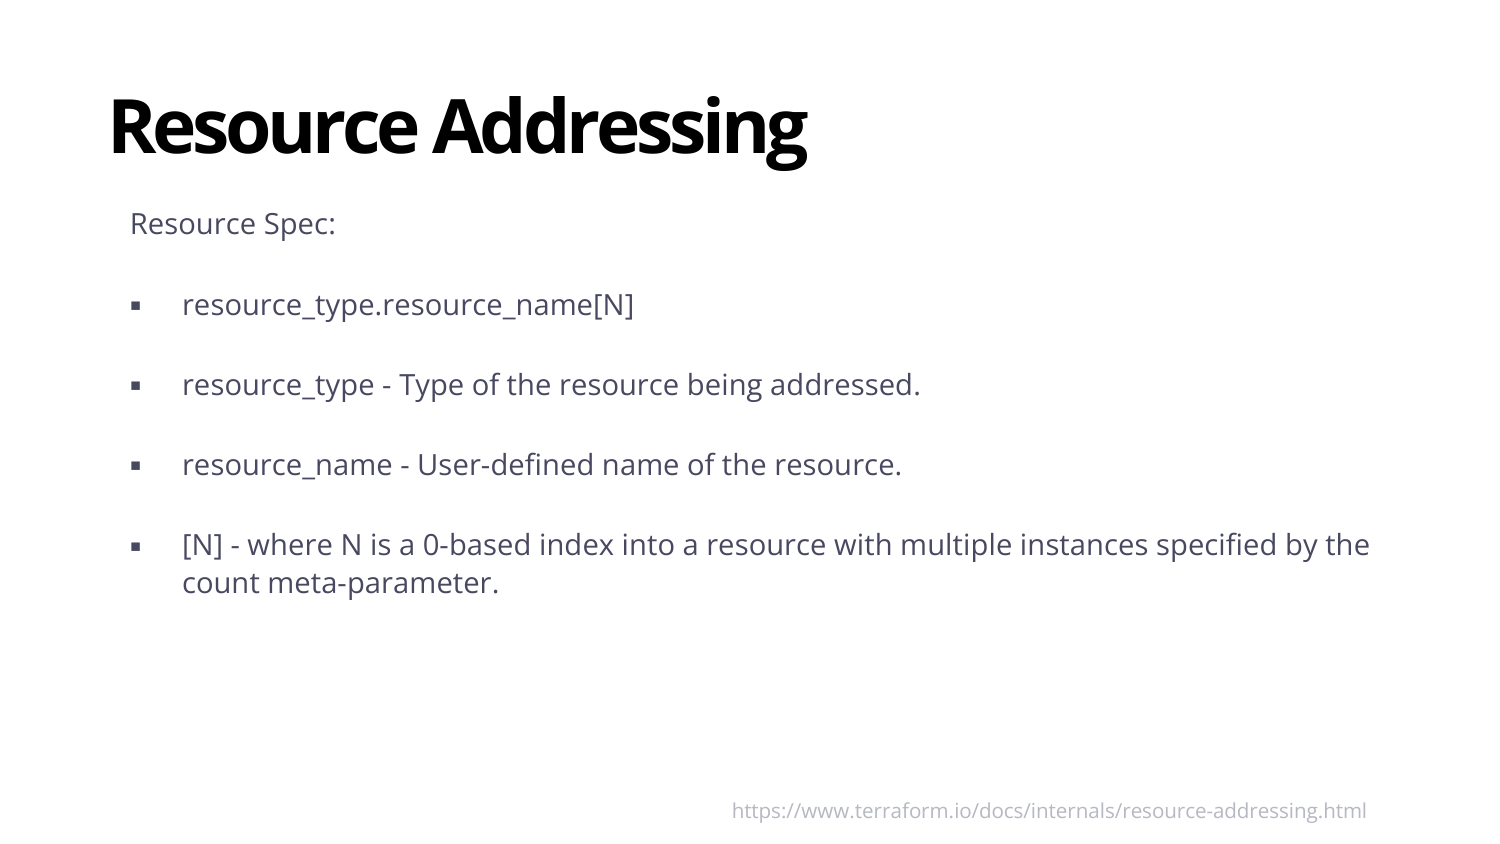

# Resource Addressing
Resource Spec:
resource_type.resource_name[N]
resource_type - Type of the resource being addressed.
resource_name - User-defined name of the resource.
[N] - where N is a 0-based index into a resource with multiple instances specified by the count meta-parameter.

https://www.terraform.io/docs/internals/resource-addressing.html